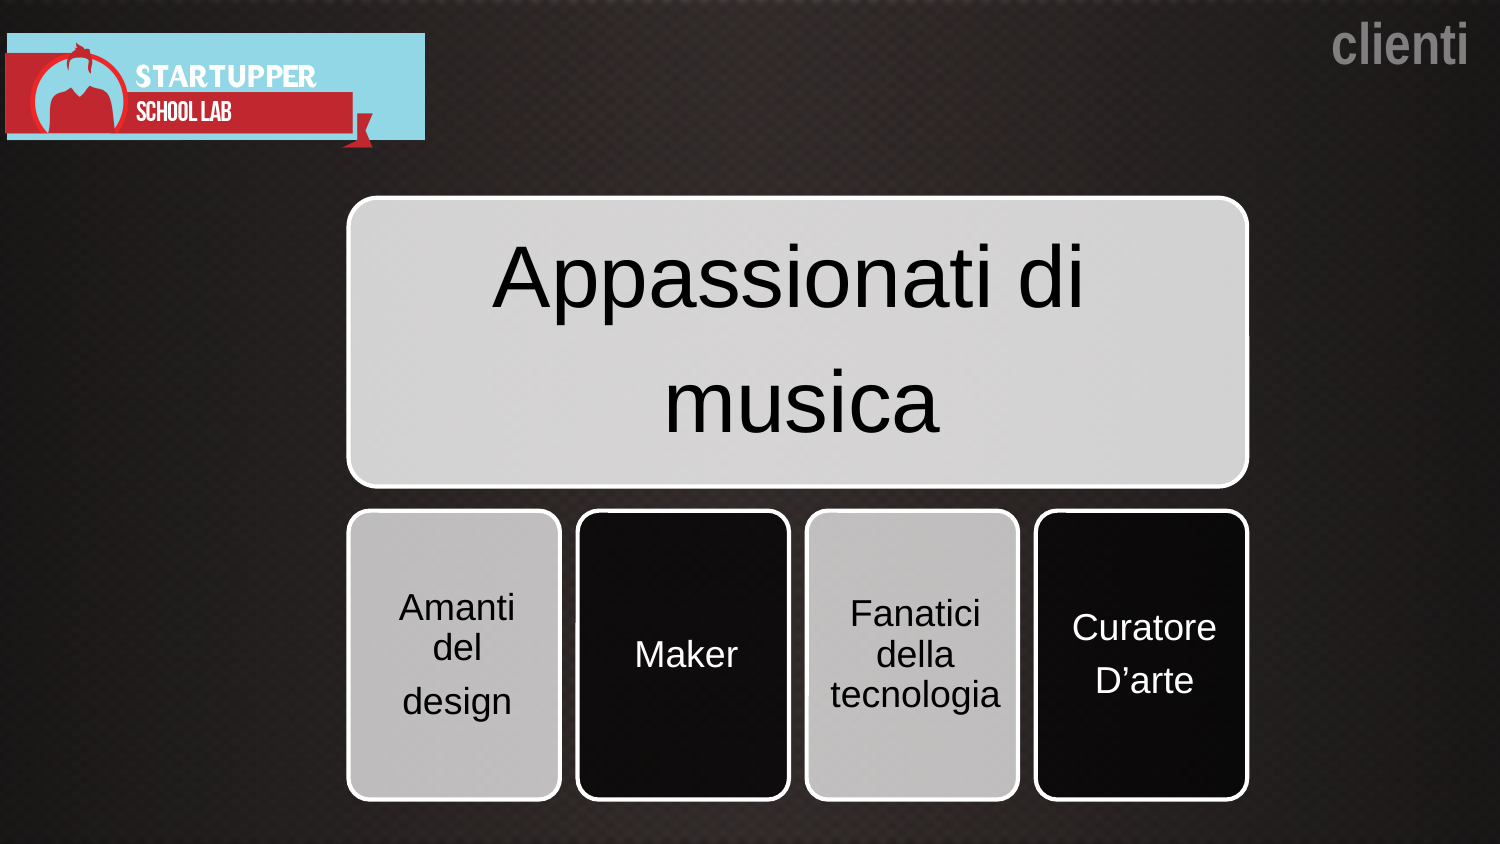

clienti
Appassionati di
musica
Amanti del
design
Maker
Fanatici della tecnologia
Curatore
D’arte